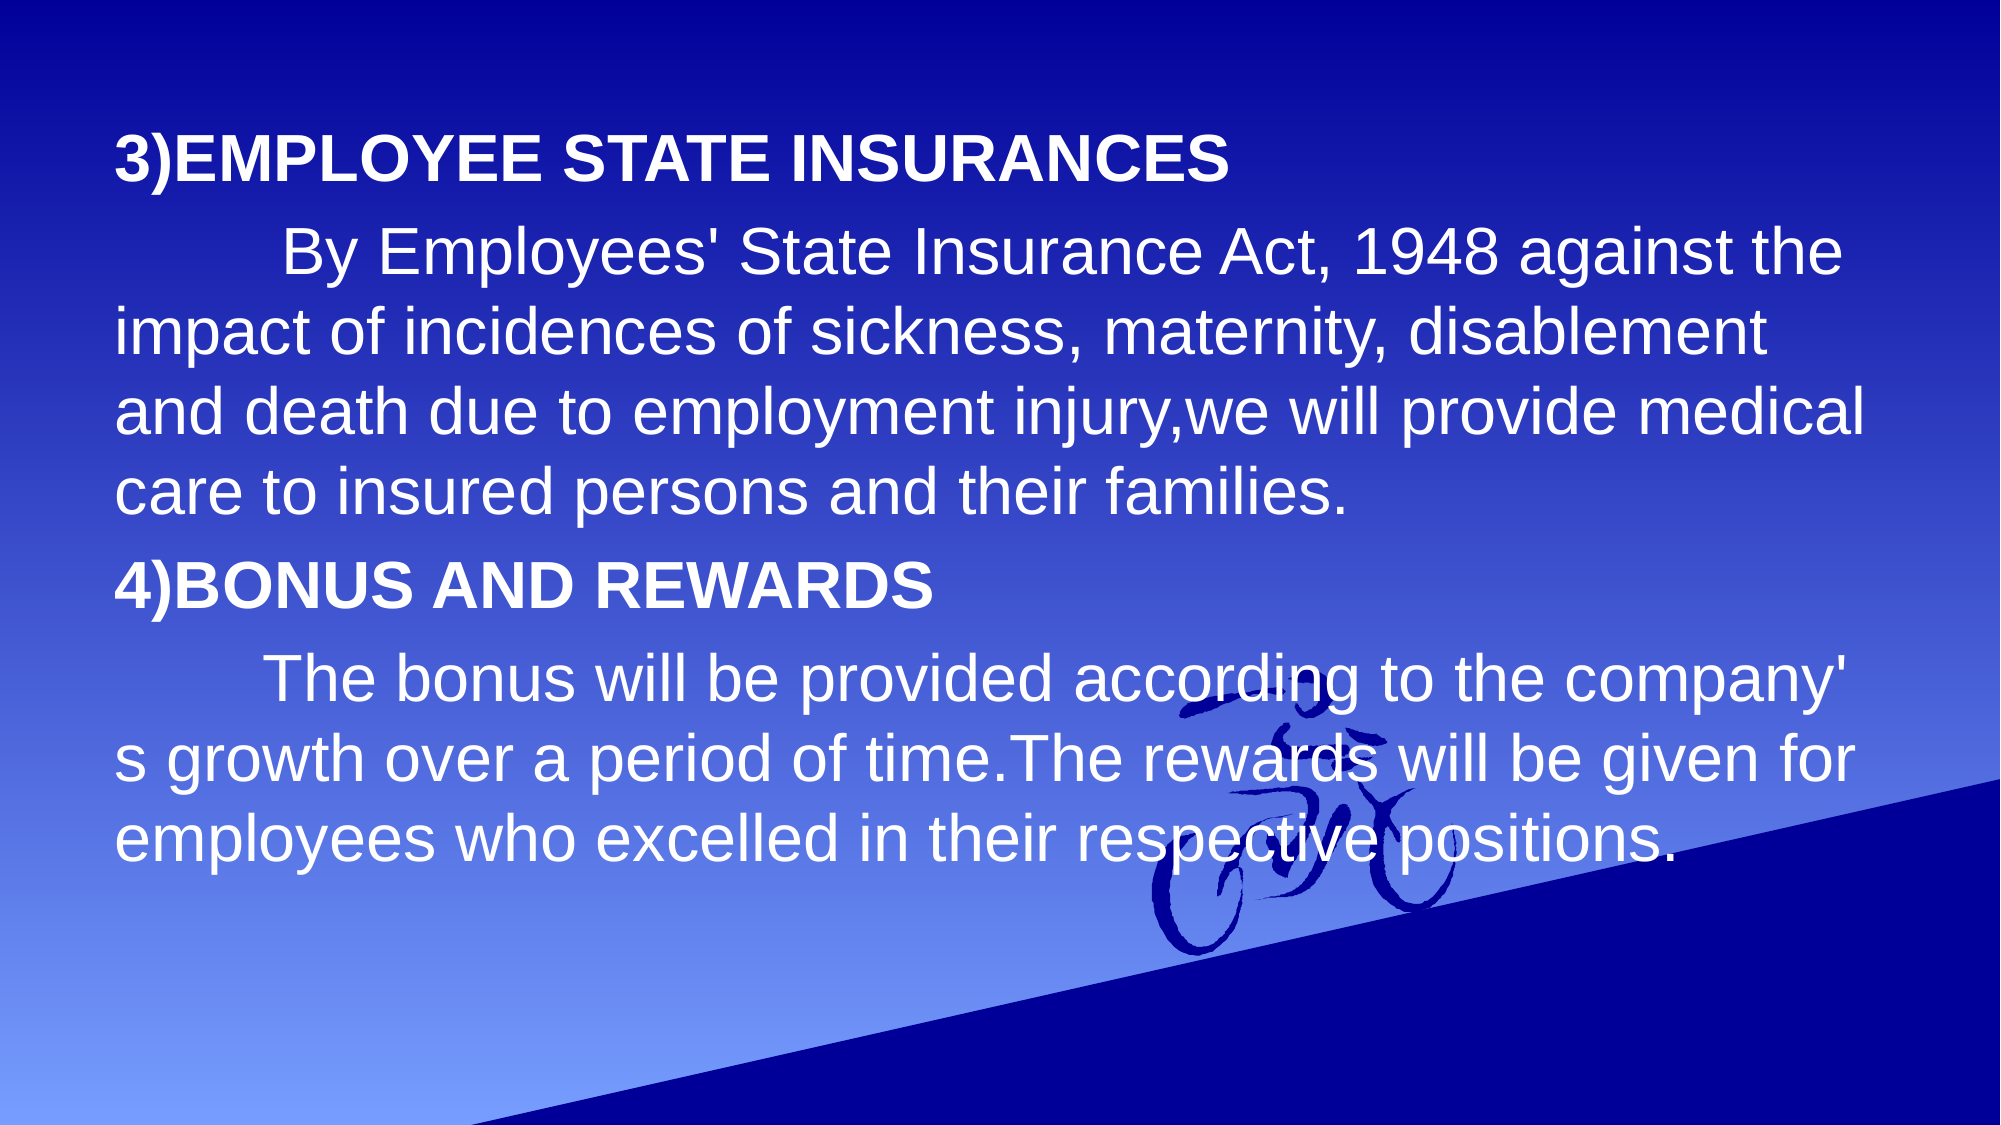

3)EMPLOYEE STATE INSURANCES
         By Employees' State Insurance Act, 1948 against the impact of incidences of sickness, maternity, disablement and death due to employment injury,we will provide medical care to insured persons and their families.
4)BONUS AND REWARDS
        The bonus will be provided according to the company' s growth over a period of time.The rewards will be given for employees who excelled in their respective positions.